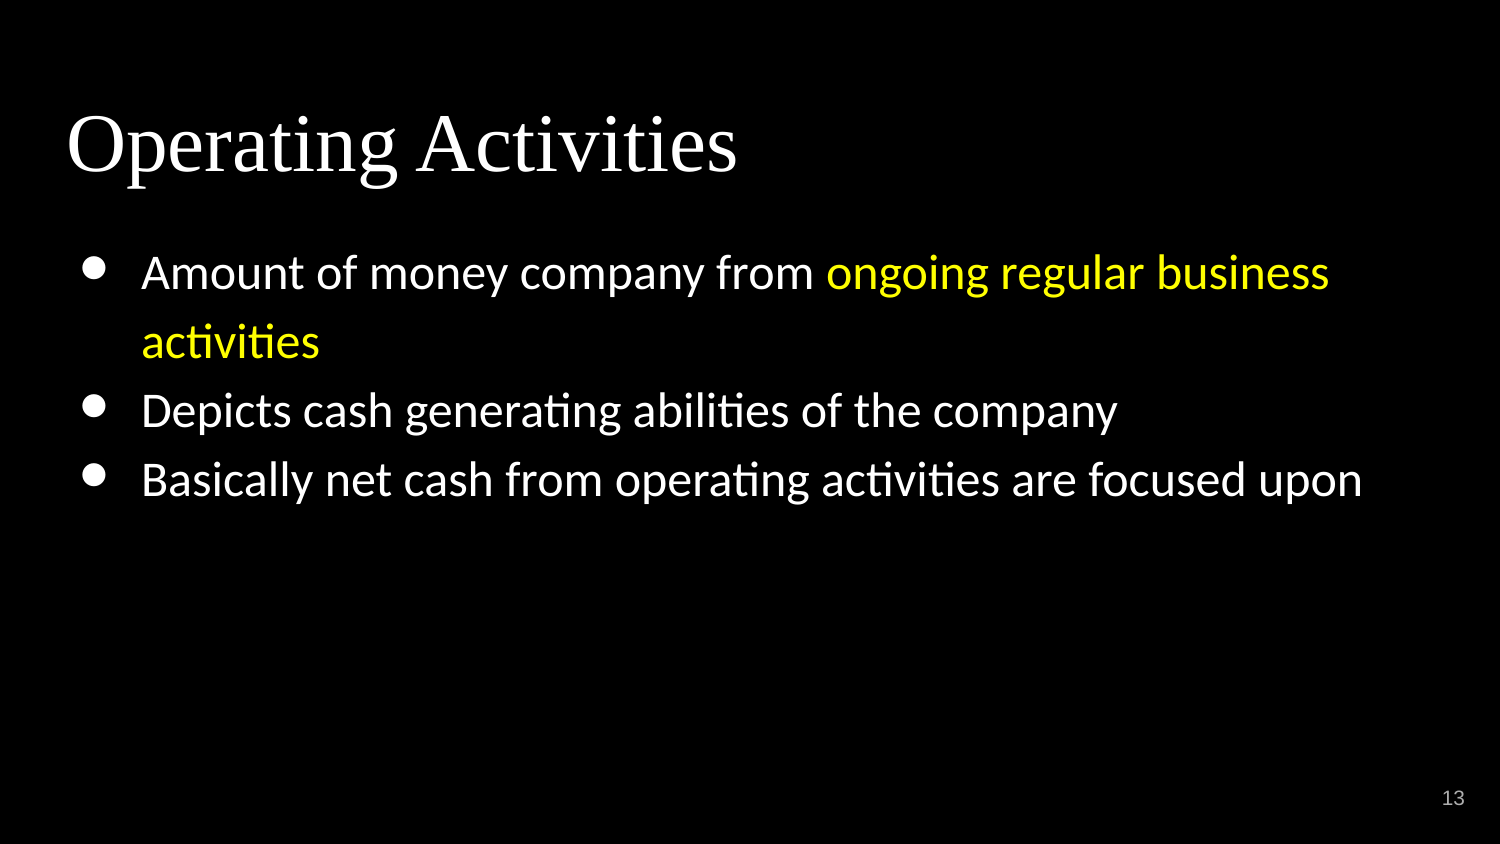

# Operating Activities
Amount of money company from ongoing regular business activities
Depicts cash generating abilities of the company
Basically net cash from operating activities are focused upon

13